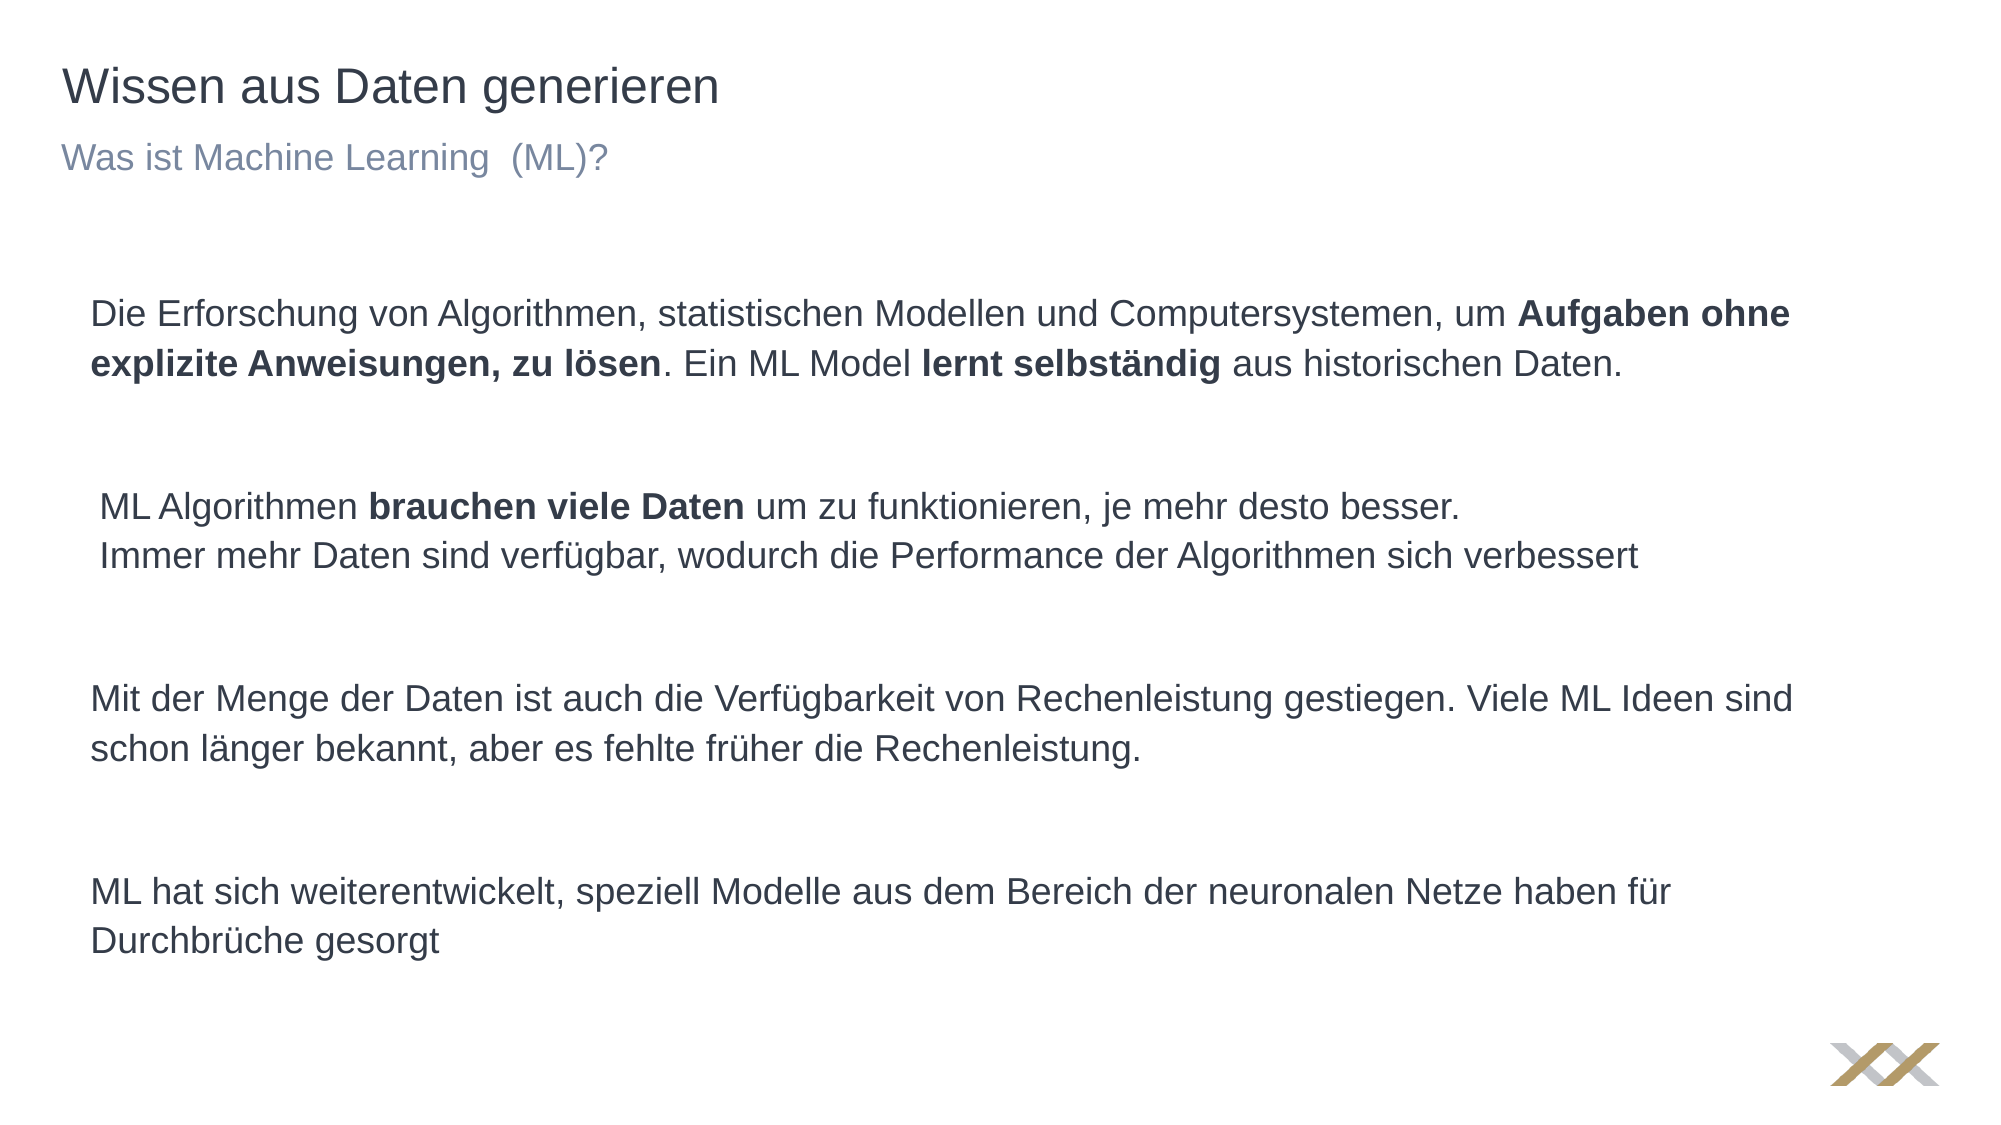

# Wissen aus Daten generieren
Was ist Machine Learning  (ML)?
Die Erforschung von Algorithmen, statistischen Modellen und Computersystemen, um Aufgaben ohne explizite Anweisungen, zu lösen. Ein ML Model lernt selbständig aus historischen Daten.
ML Algorithmen brauchen viele Daten um zu funktionieren, je mehr desto besser.
Immer mehr Daten sind verfügbar, wodurch die Performance der Algorithmen sich verbessert
Mit der Menge der Daten ist auch die Verfügbarkeit von Rechenleistung gestiegen. Viele ML Ideen sind schon länger bekannt, aber es fehlte früher die Rechenleistung.
ML hat sich weiterentwickelt, speziell Modelle aus dem Bereich der neuronalen Netze haben für Durchbrüche gesorgt